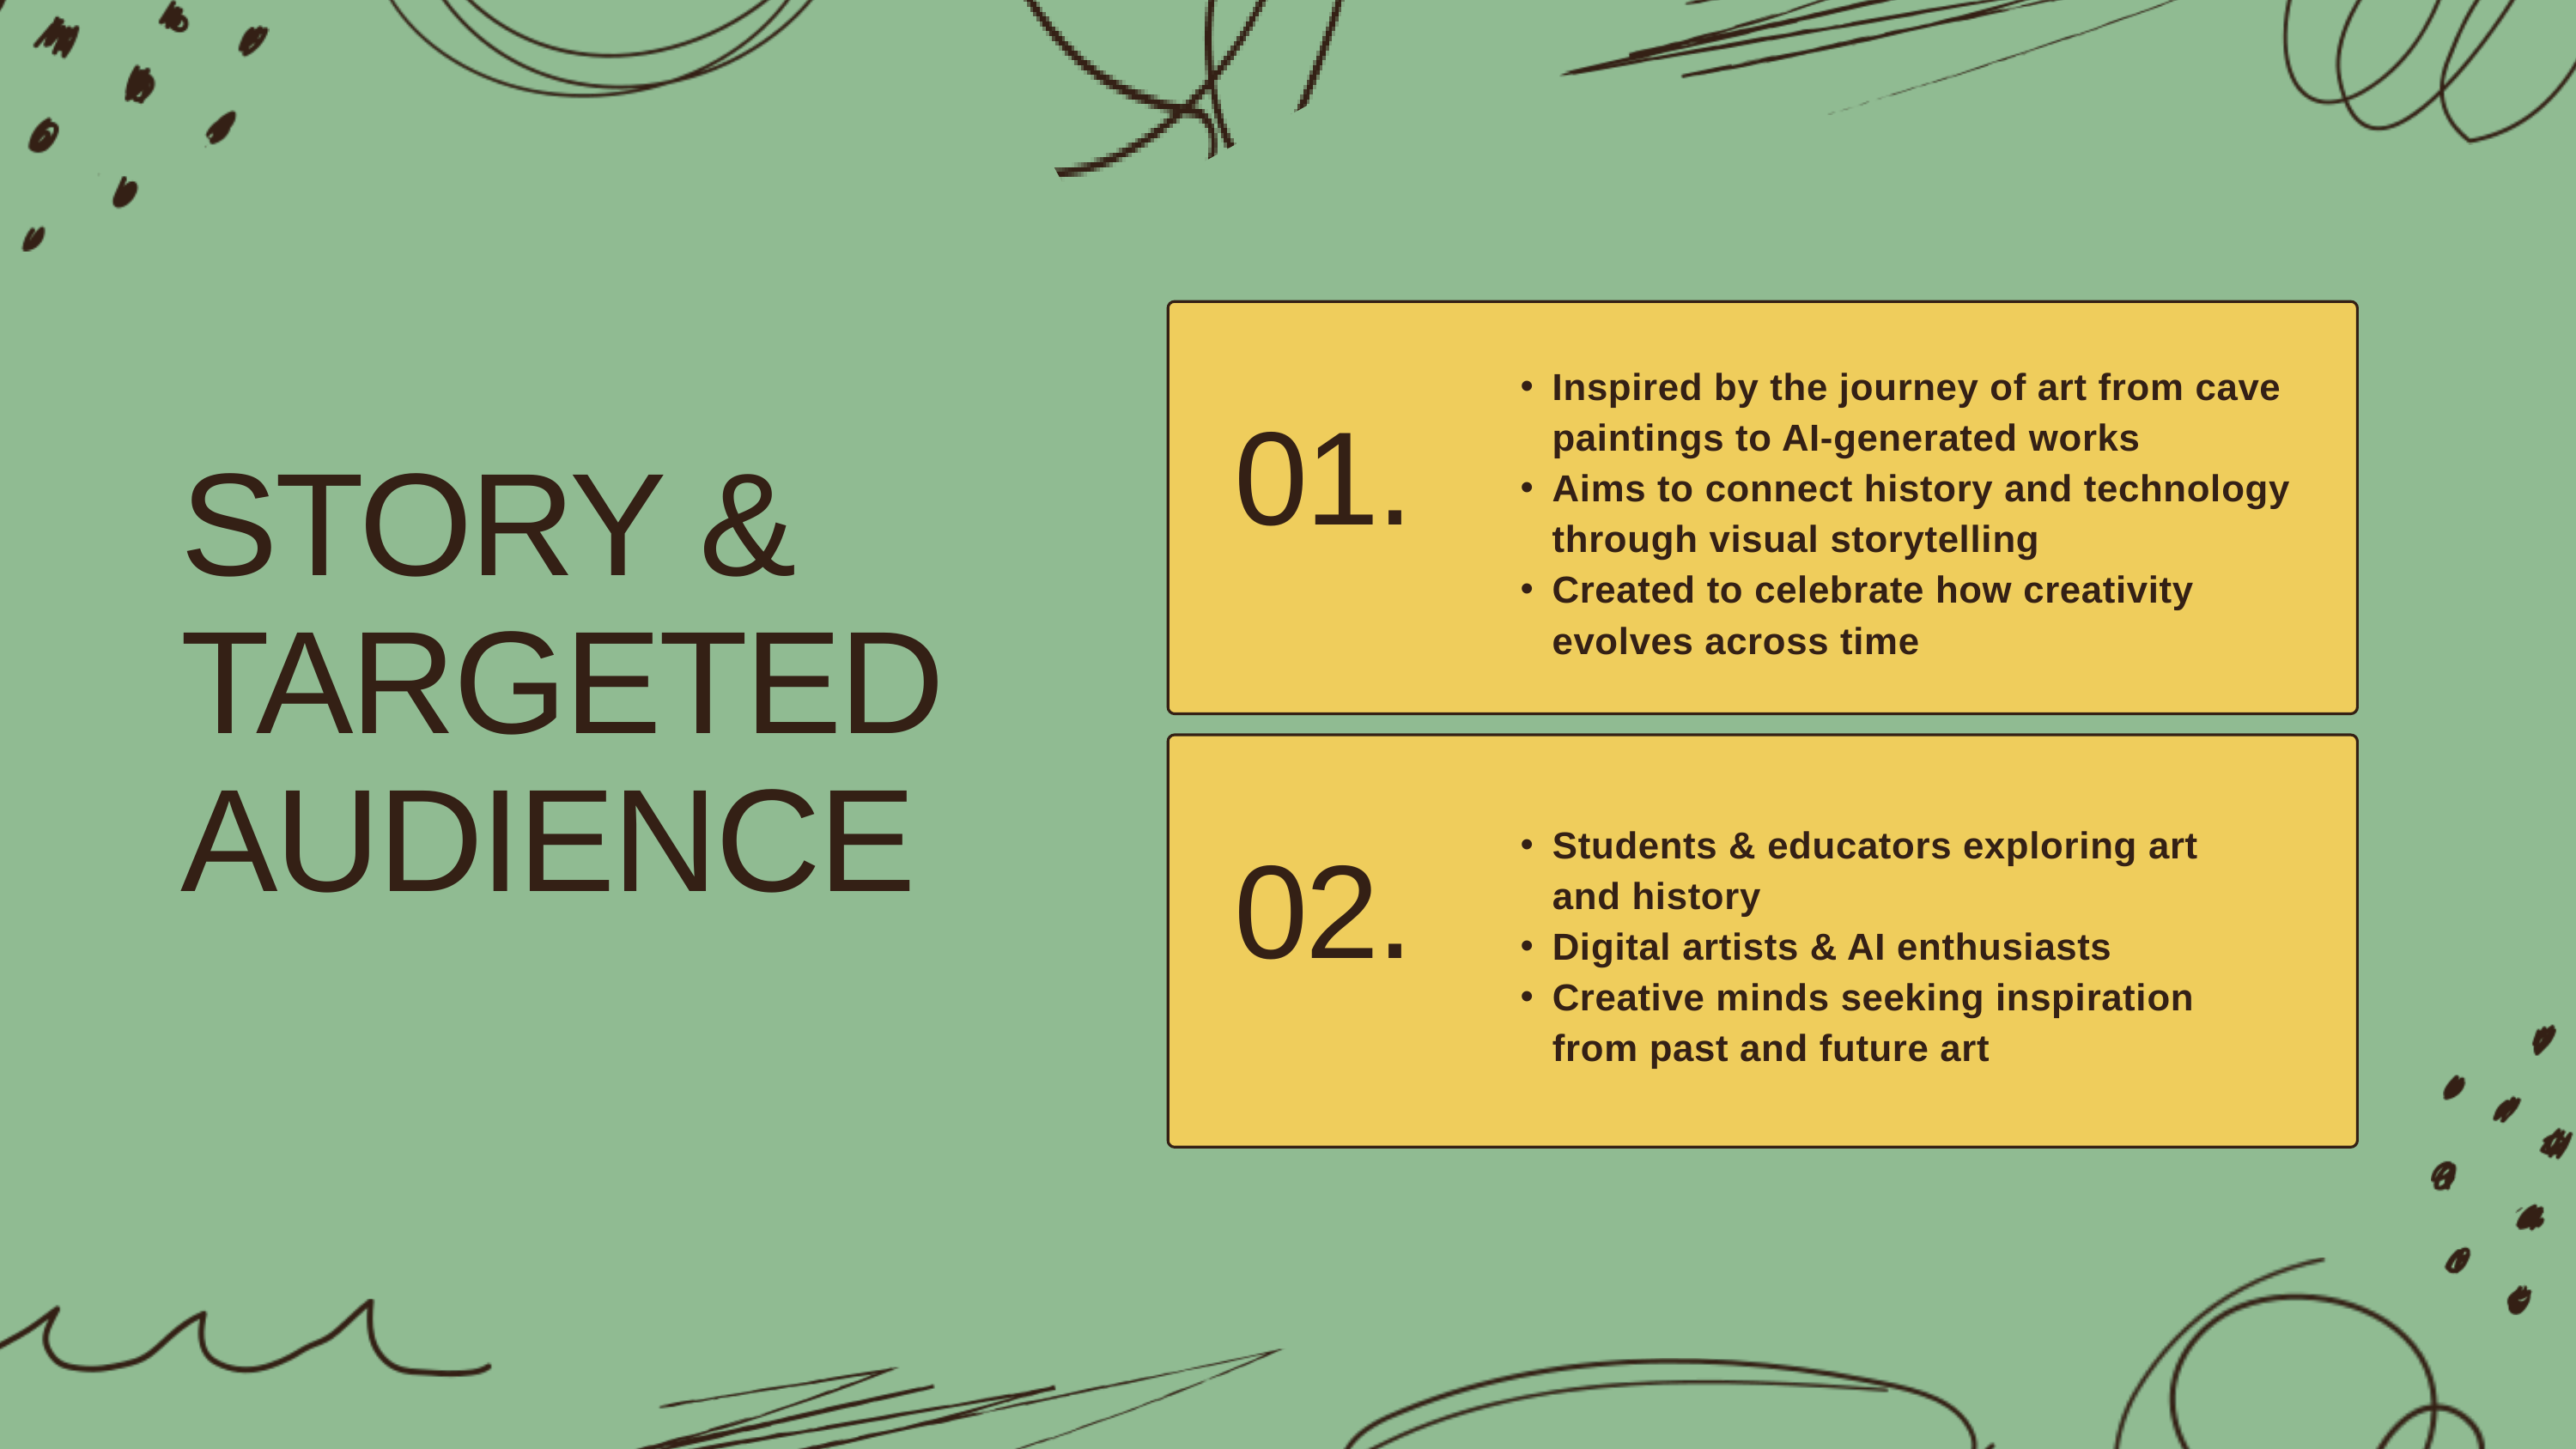

Inspired by the journey of art from cave paintings to AI-generated works
Aims to connect history and technology through visual storytelling
Created to celebrate how creativity evolves across time
01.
STORY &
TARGETED
AUDIENCE

Students & educators exploring art and history
Digital artists & AI enthusiasts
Creative minds seeking inspiration from past and future art
02.